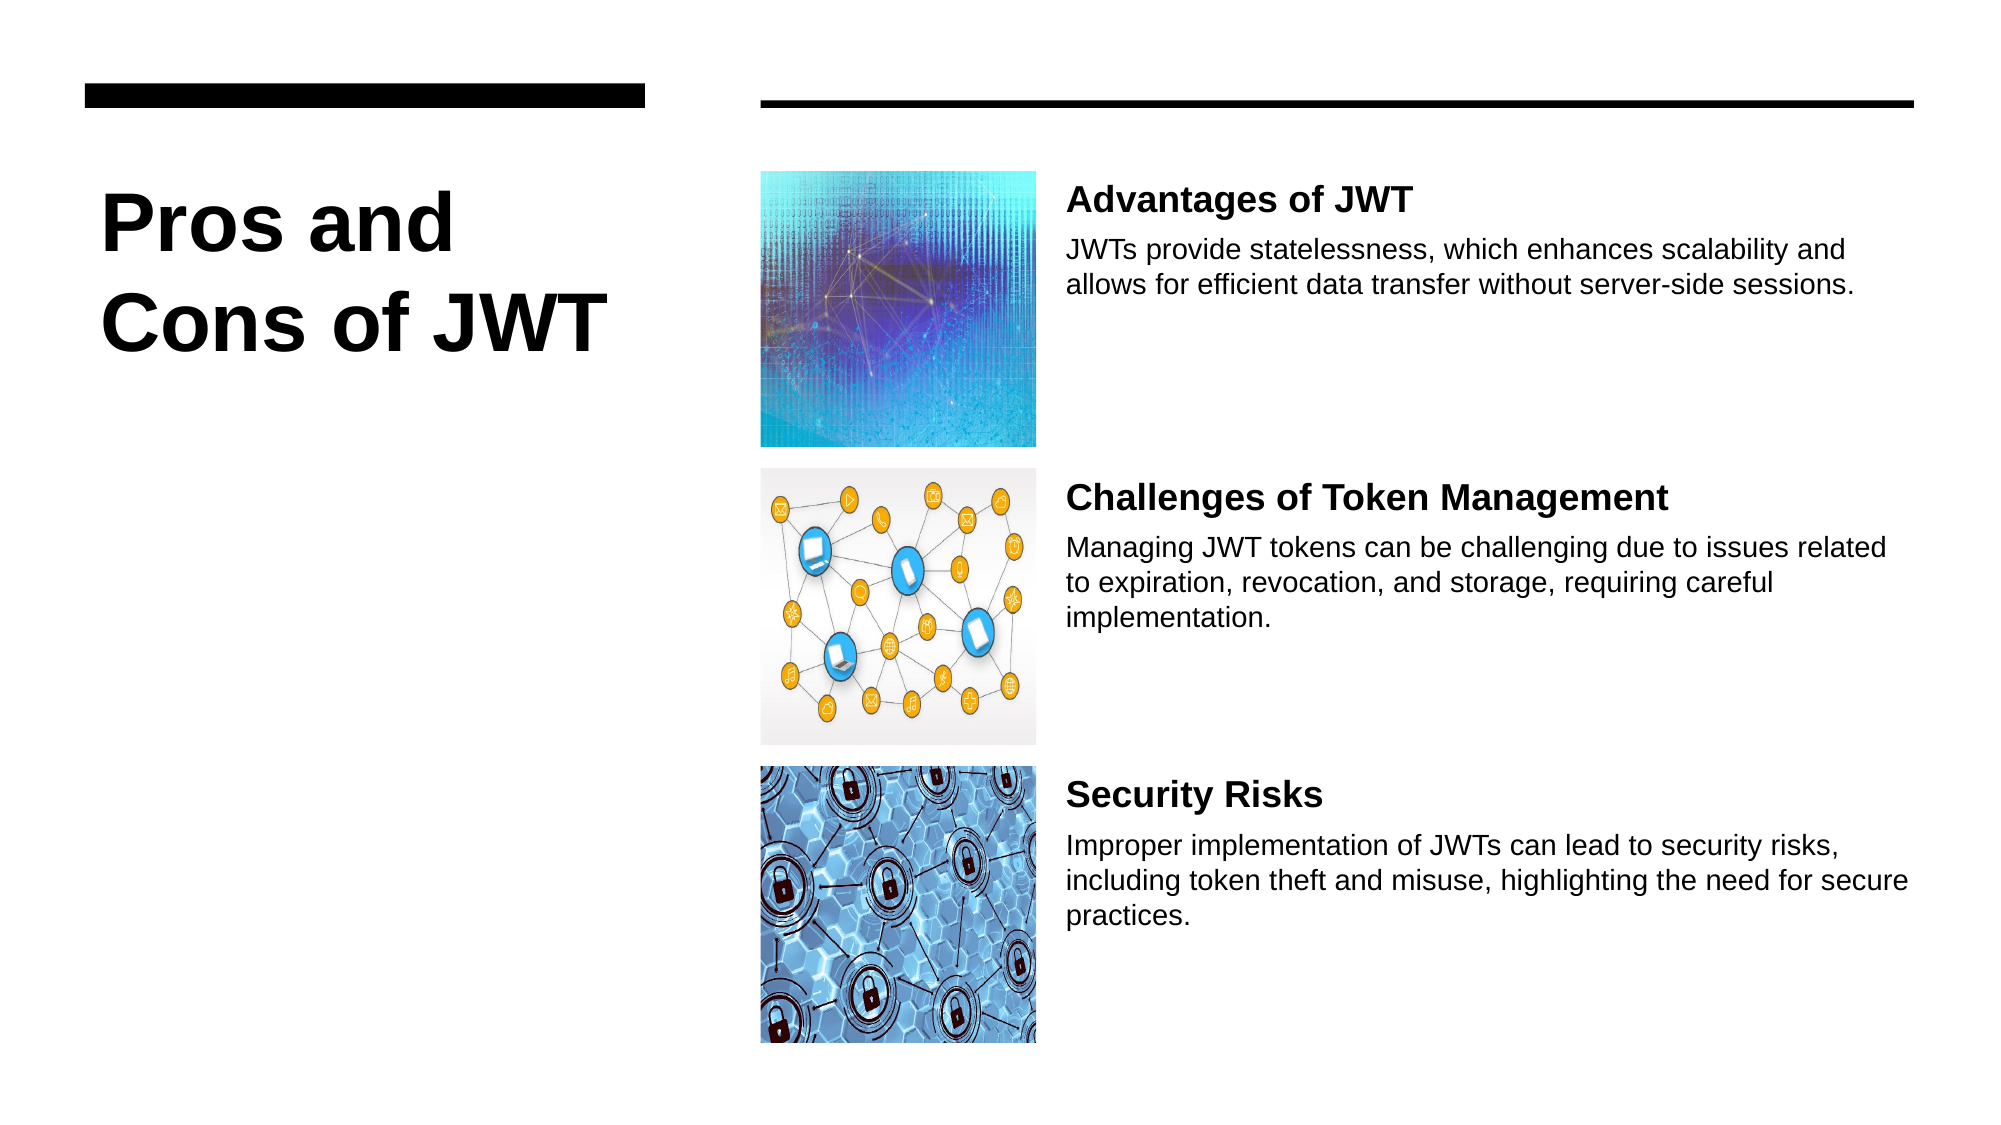

# Pros and Cons of JWT
Advantages of JWT
JWTs provide statelessness, which enhances scalability and allows for efficient data transfer without server-side sessions.
Challenges of Token Management
Managing JWT tokens can be challenging due to issues related to expiration, revocation, and storage, requiring careful implementation.
Security Risks
Improper implementation of JWTs can lead to security risks, including token theft and misuse, highlighting the need for secure practices.